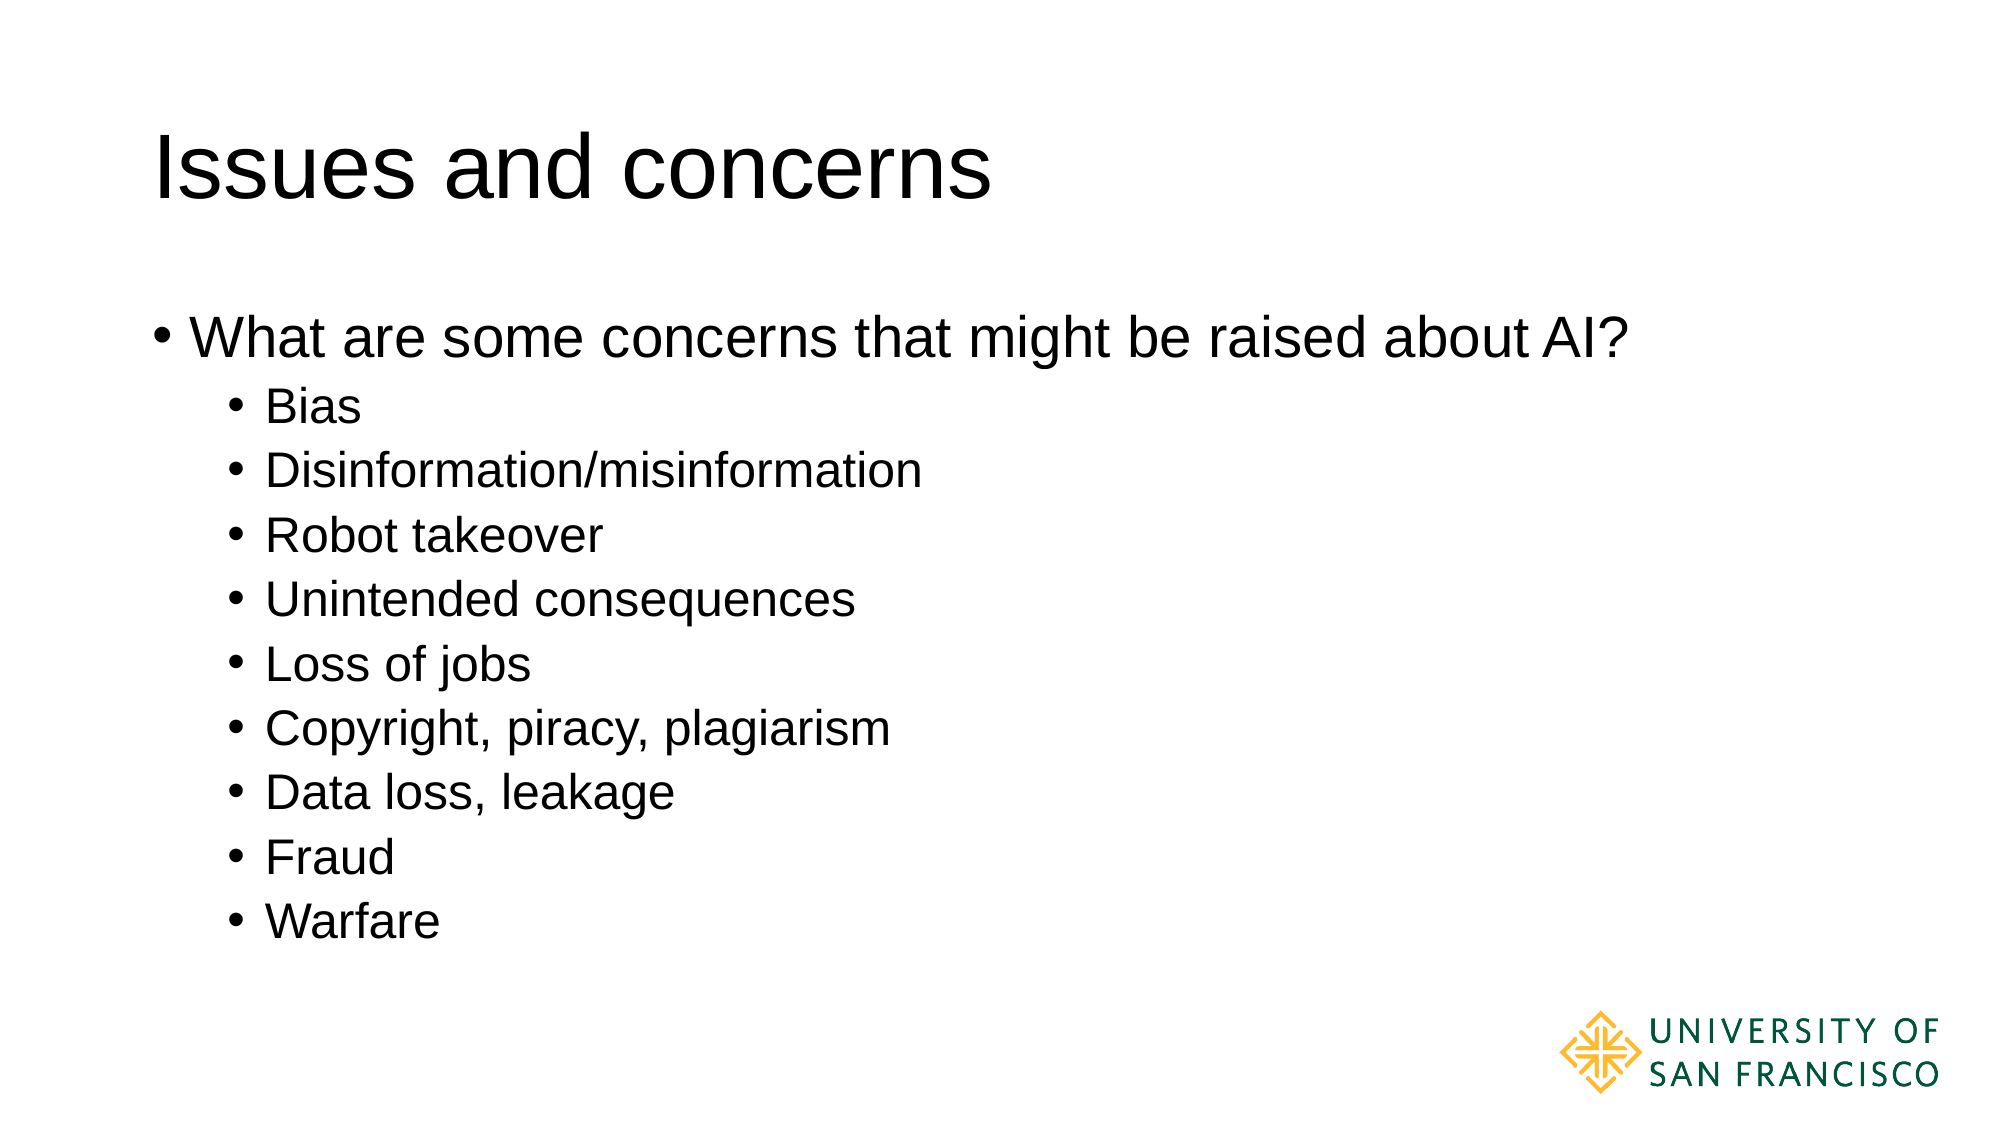

# Issues and concerns
What are some concerns that might be raised about AI?
Bias
Disinformation/misinformation
Robot takeover
Unintended consequences
Loss of jobs
Copyright, piracy, plagiarism
Data loss, leakage
Fraud
Warfare